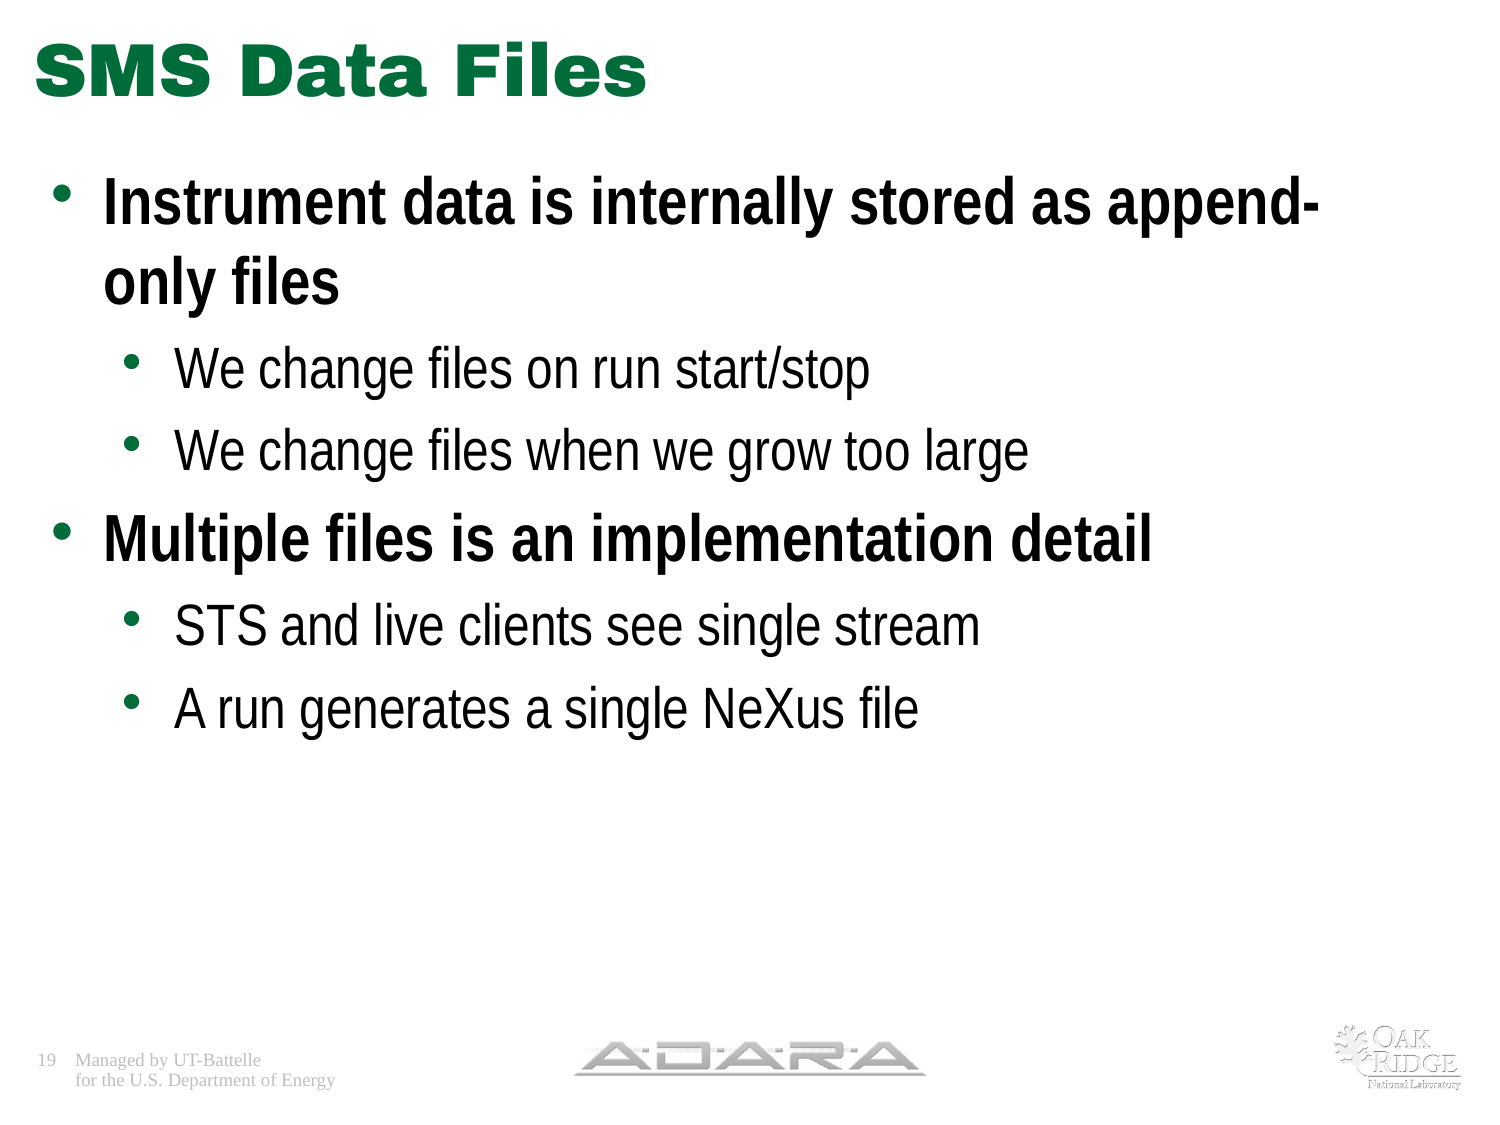

# SMS Data Files
Instrument data is internally stored as append-only files
We change files on run start/stop
We change files when we grow too large
Multiple files is an implementation detail
STS and live clients see single stream
A run generates a single NeXus file